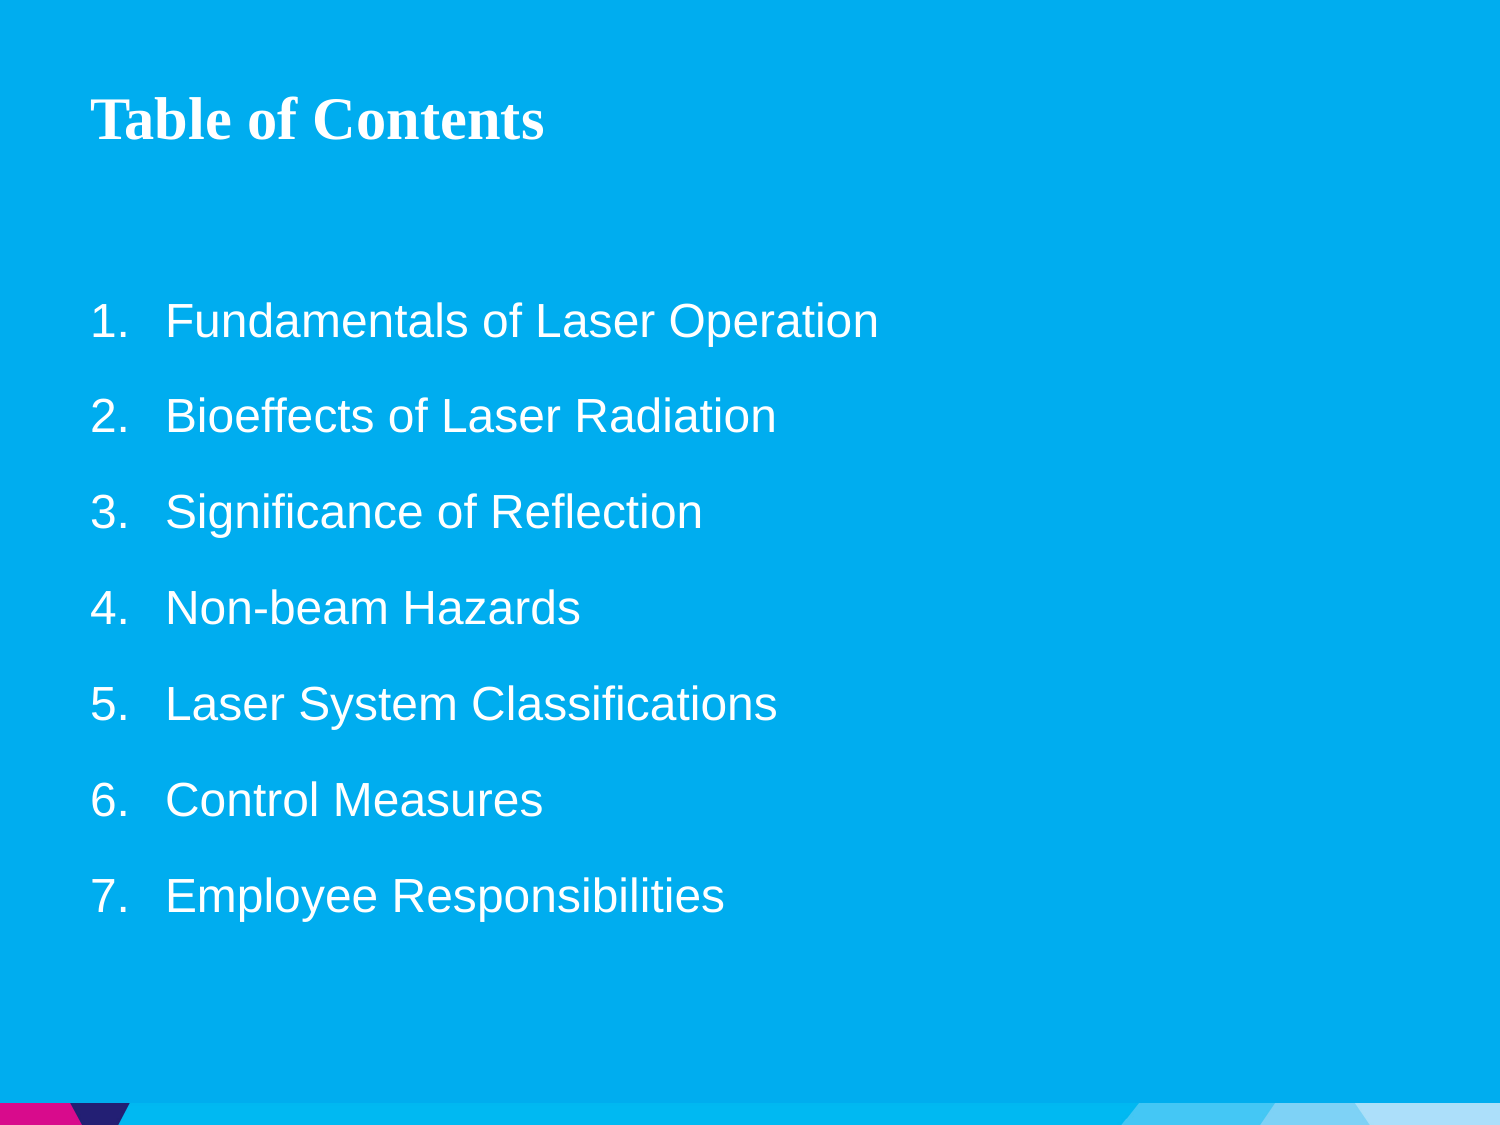

# Table of Contents
Fundamentals of Laser Operation
Bioeffects of Laser Radiation
Significance of Reflection
Non-beam Hazards
Laser System Classifications
Control Measures
Employee Responsibilities